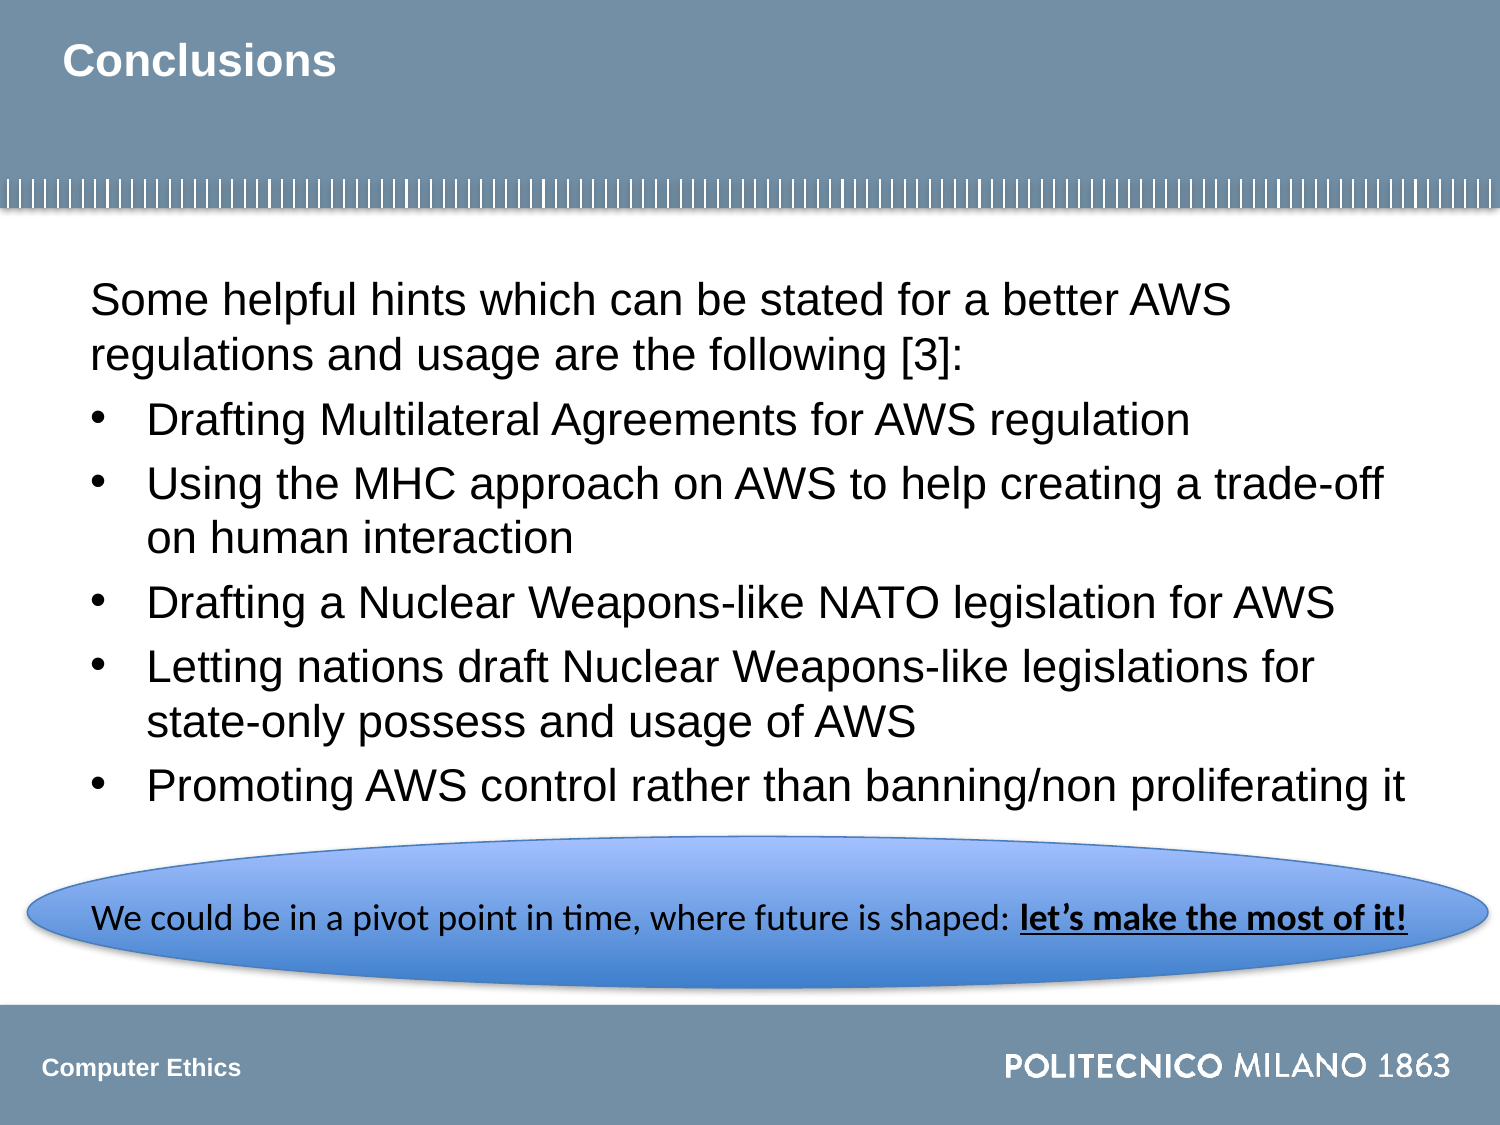

# Conclusions
Some helpful hints which can be stated for a better AWS regulations and usage are the following [3]:
Drafting Multilateral Agreements for AWS regulation
Using the MHC approach on AWS to help creating a trade-off on human interaction
Drafting a Nuclear Weapons-like NATO legislation for AWS
Letting nations draft Nuclear Weapons-like legislations for state-only possess and usage of AWS
Promoting AWS control rather than banning/non proliferating it

We could be in a pivot point in time, where future is shaped: let’s make the most of it!